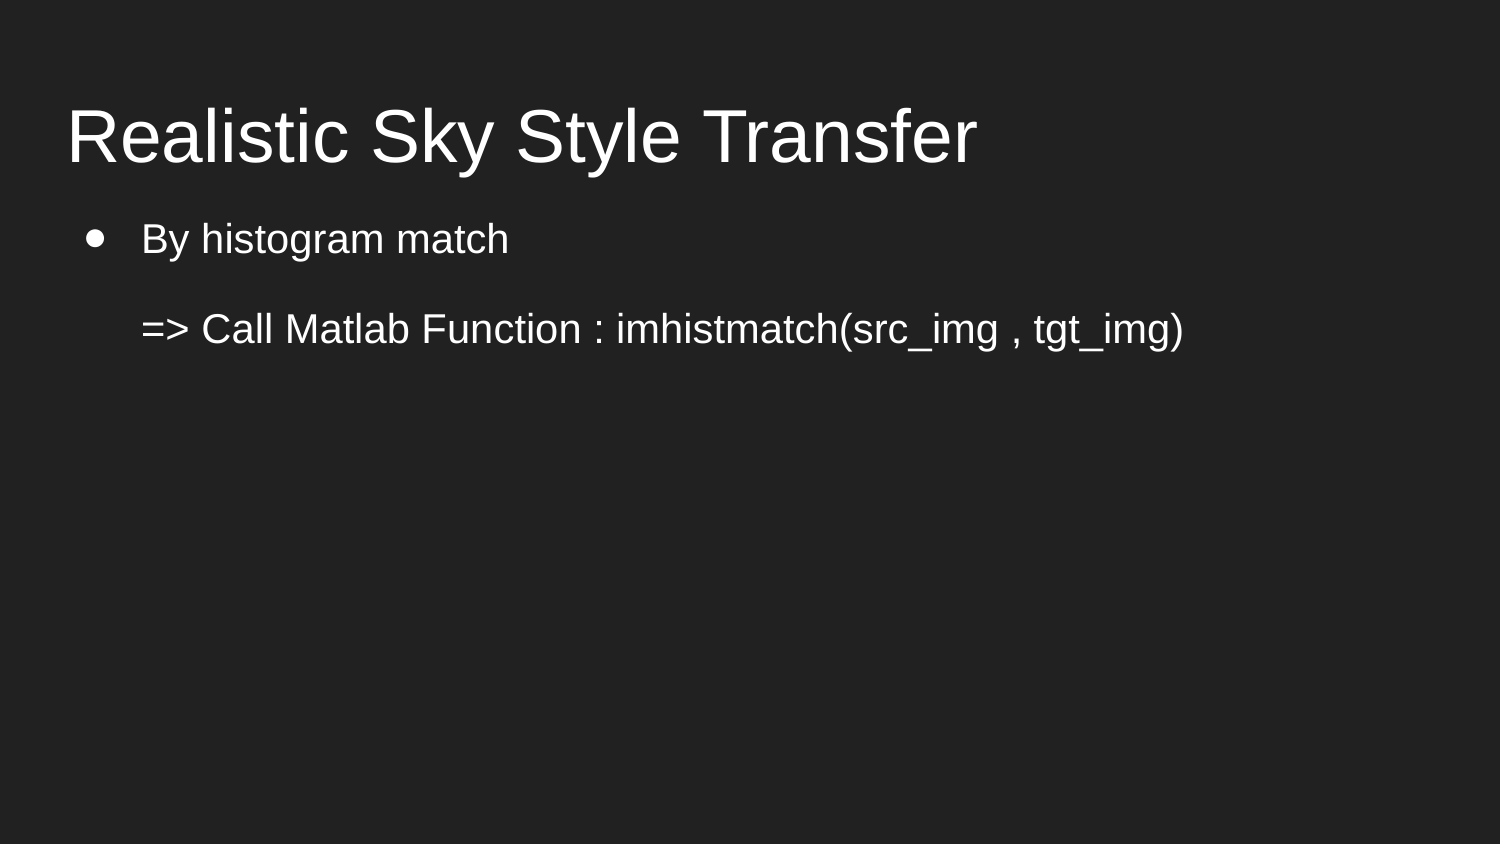

# Realistic Sky Style Transfer
By histogram match
=> Call Matlab Function : imhistmatch(src_img , tgt_img)